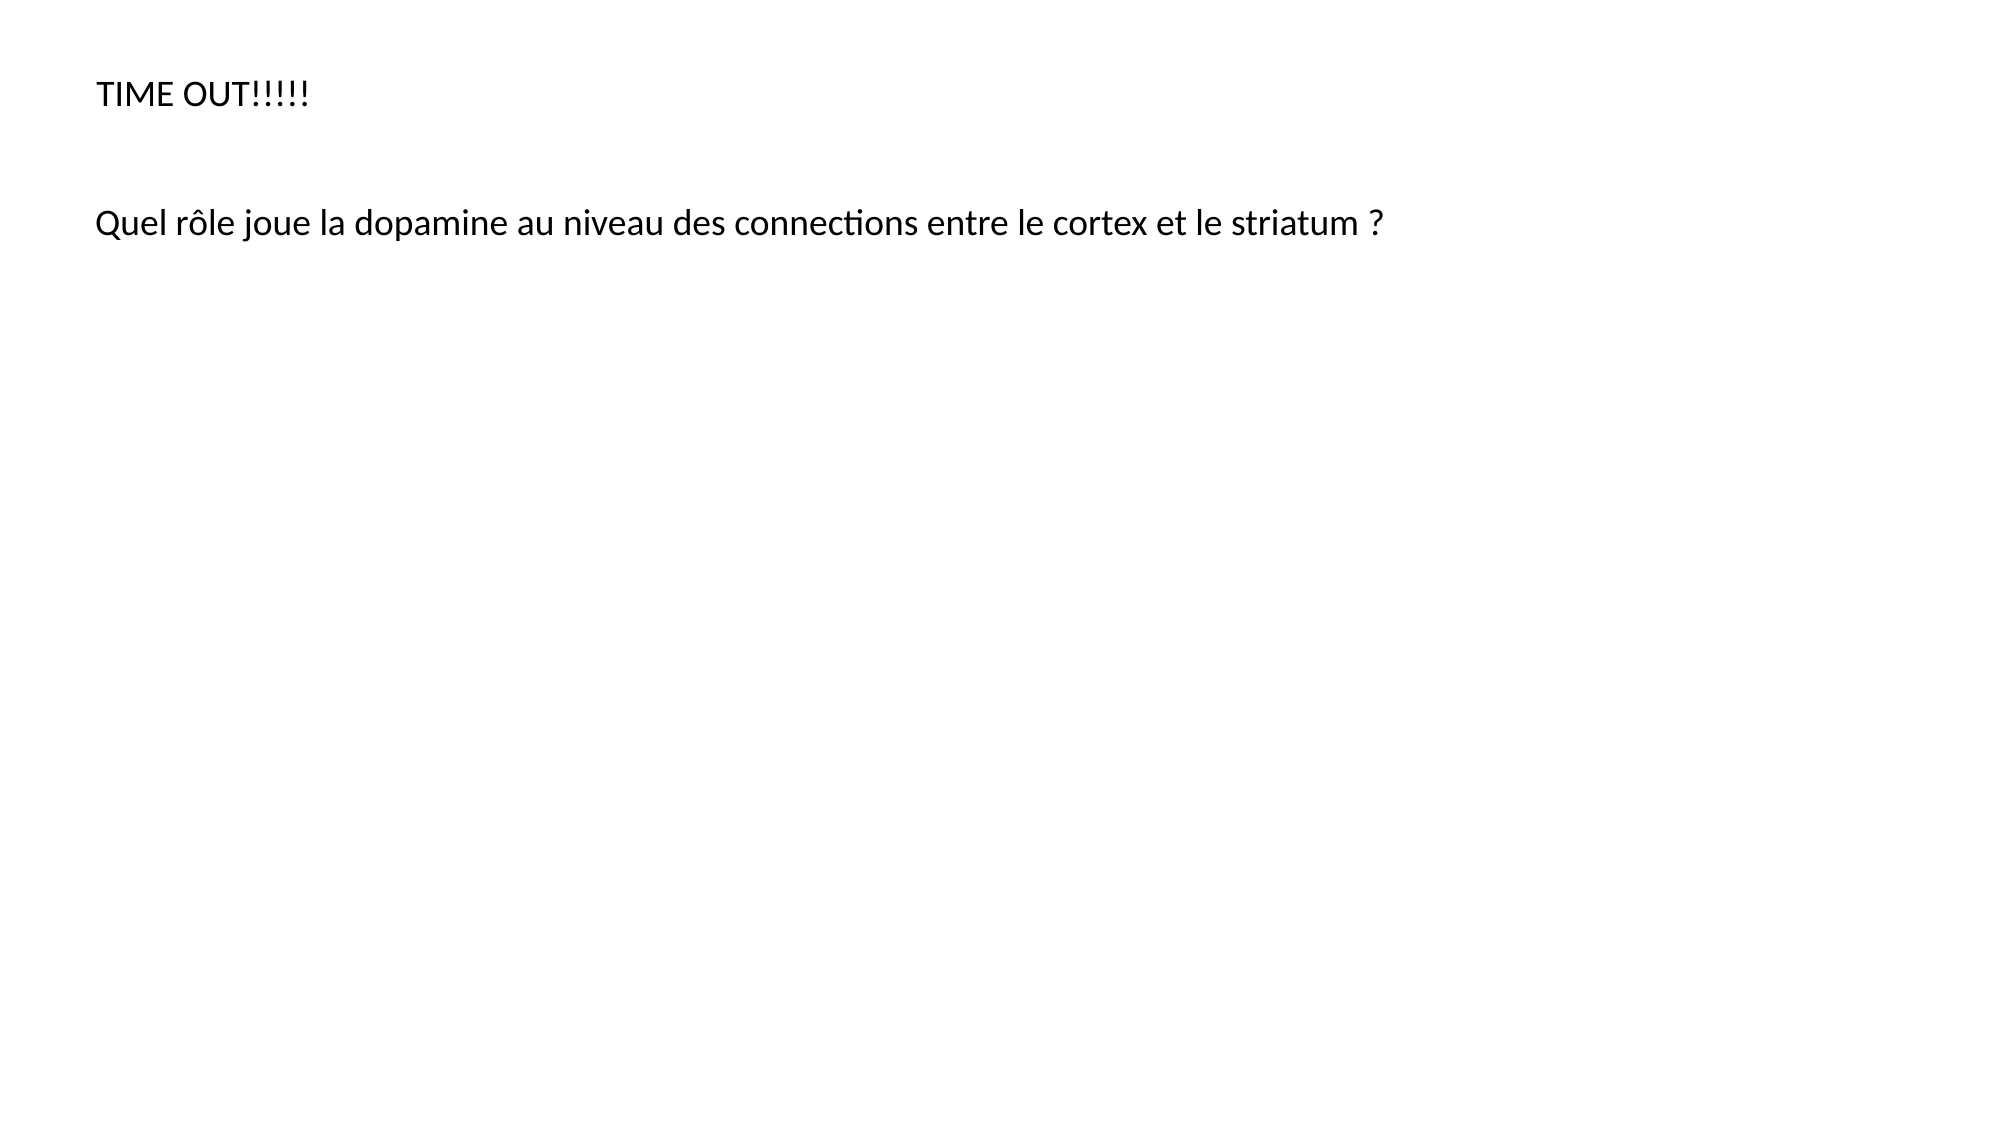

TIME OUT!!!!!
Quel rôle joue la dopamine au niveau des connections entre le cortex et le striatum ?